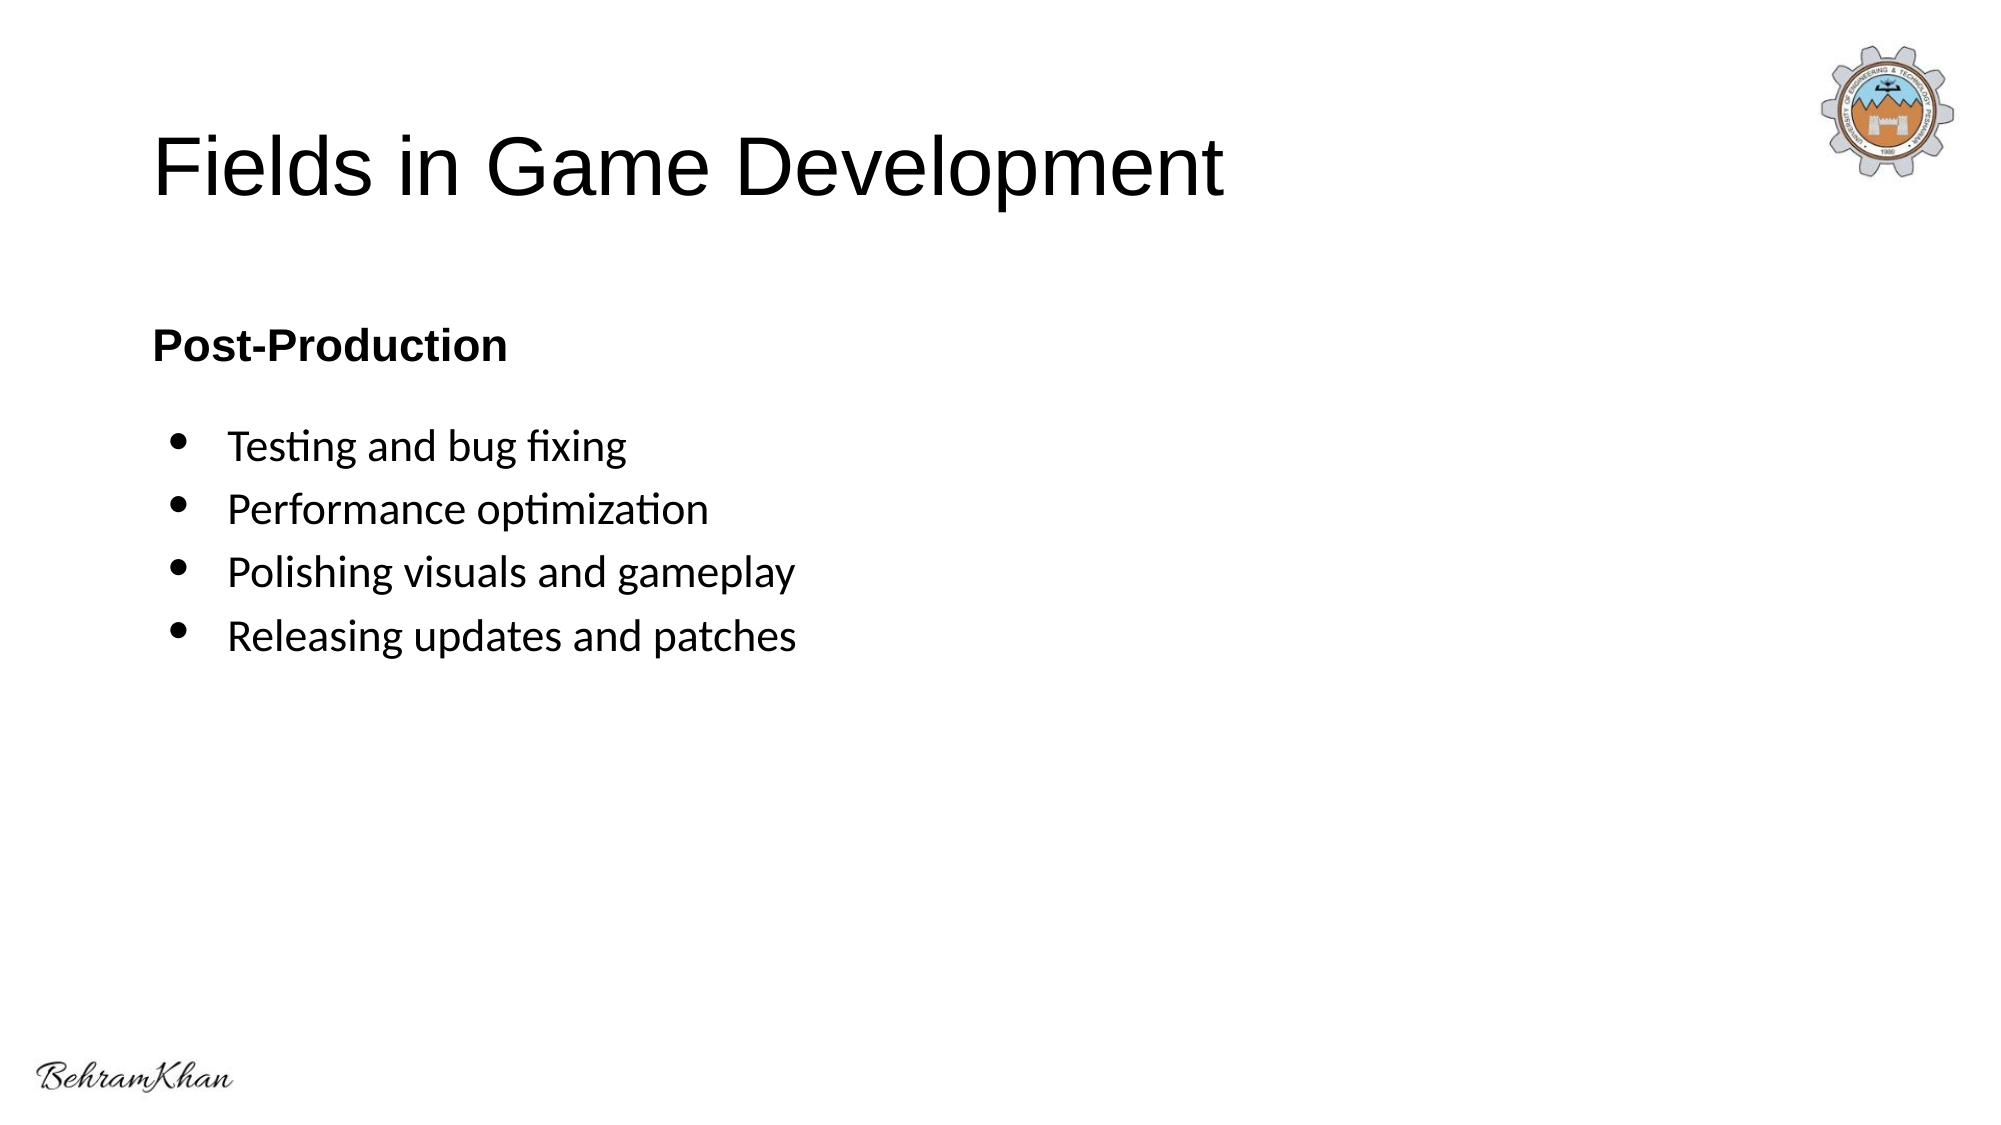

# Fields in Game Development
Post-Production
Testing and bug fixing
Performance optimization
Polishing visuals and gameplay
Releasing updates and patches